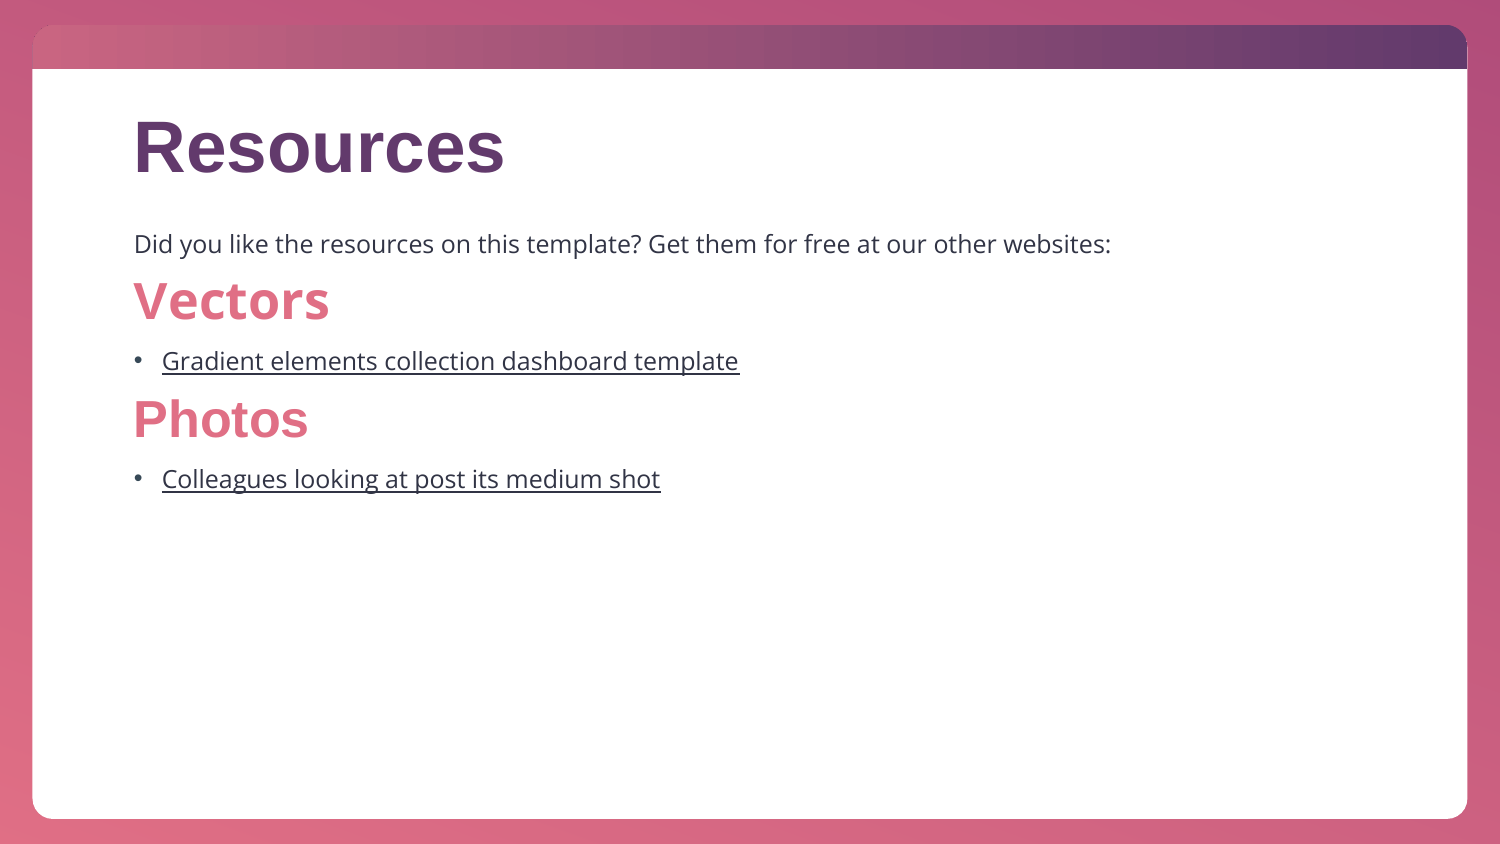

# Resources
Did you like the resources on this template? Get them for free at our other websites:
Vectors
Gradient elements collection dashboard template
Photos
Colleagues looking at post its medium shot